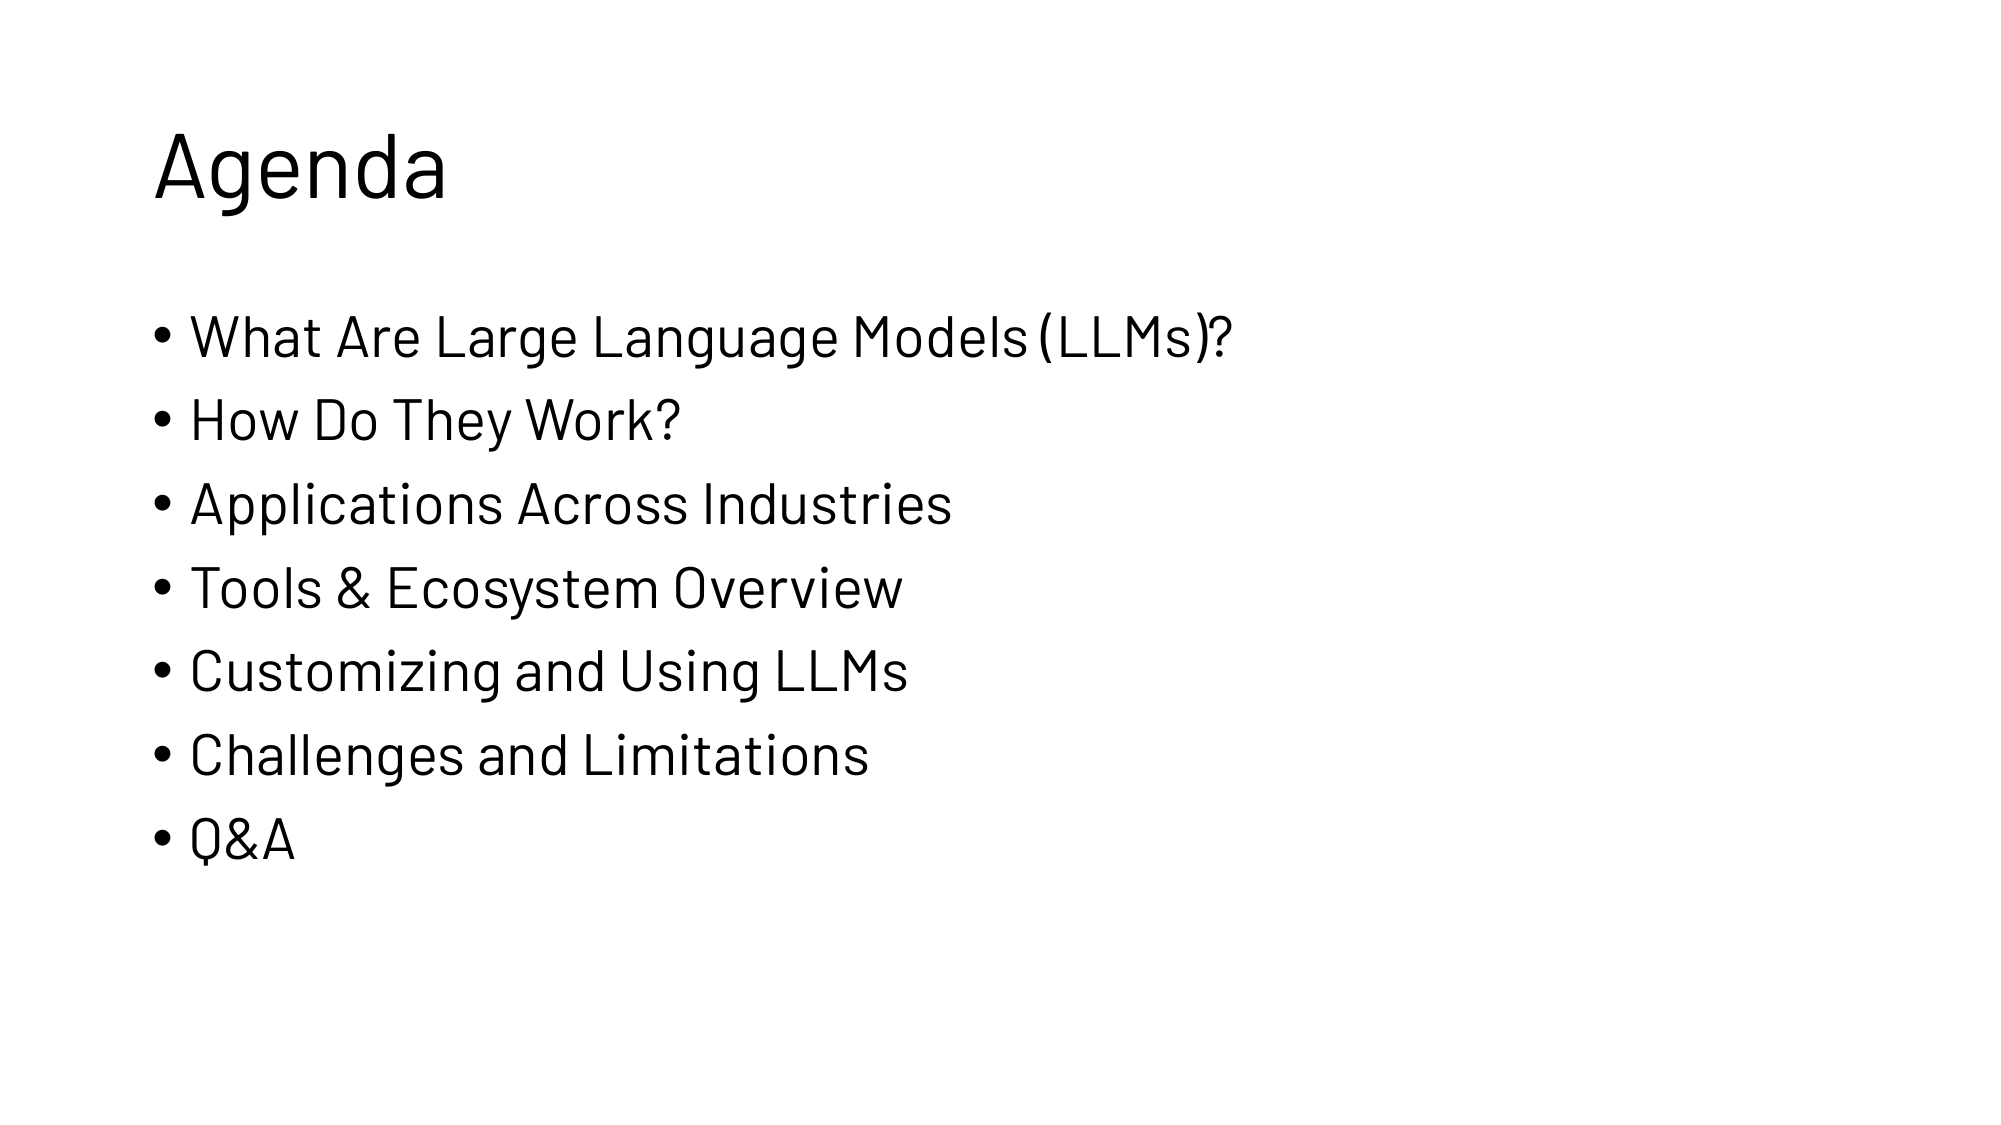

# Agenda
What Are Large Language Models (LLMs)?
How Do They Work?
Applications Across Industries
Tools & Ecosystem Overview
Customizing and Using LLMs
Challenges and Limitations
Q&A